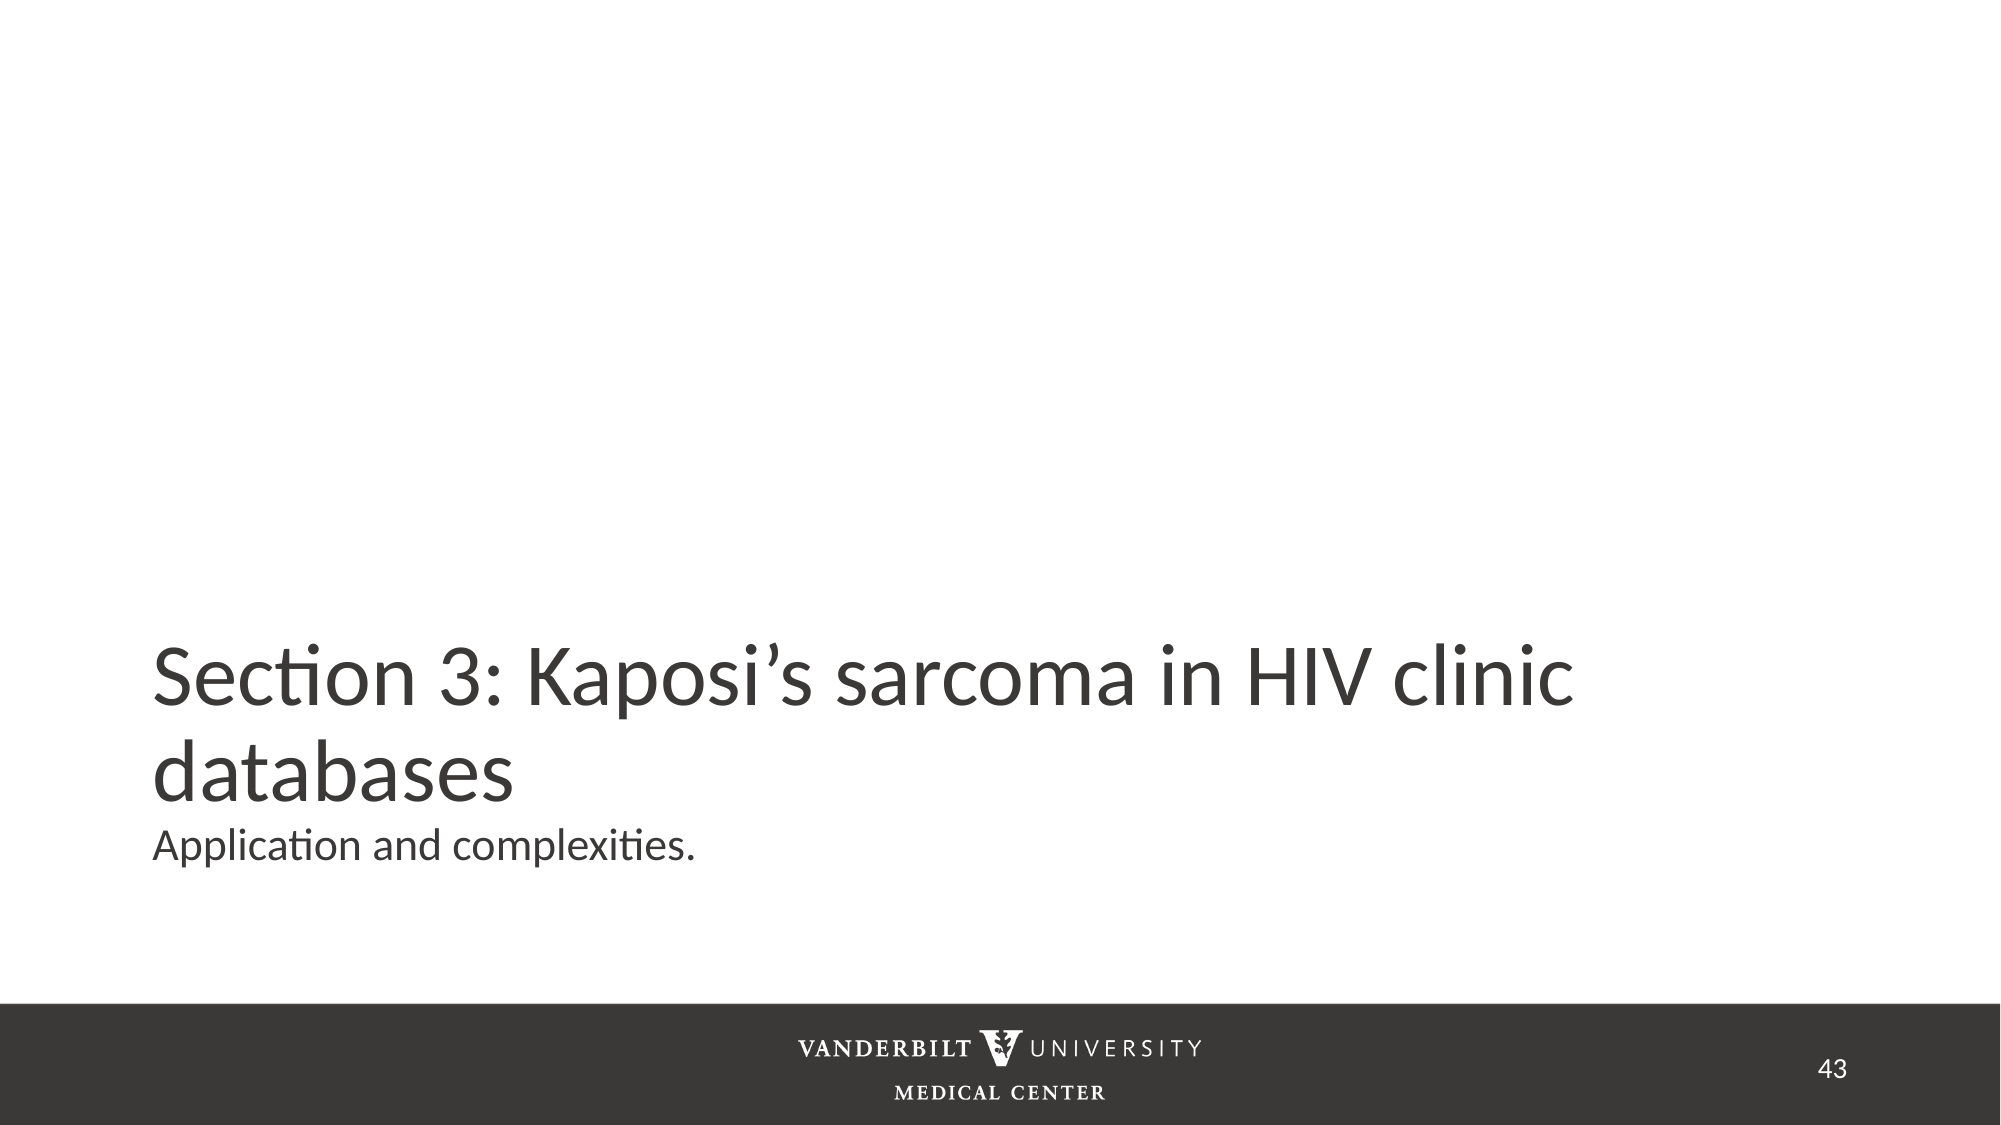

# Section 3: Kaposi’s sarcoma in HIV clinic databases Application and complexities.
43